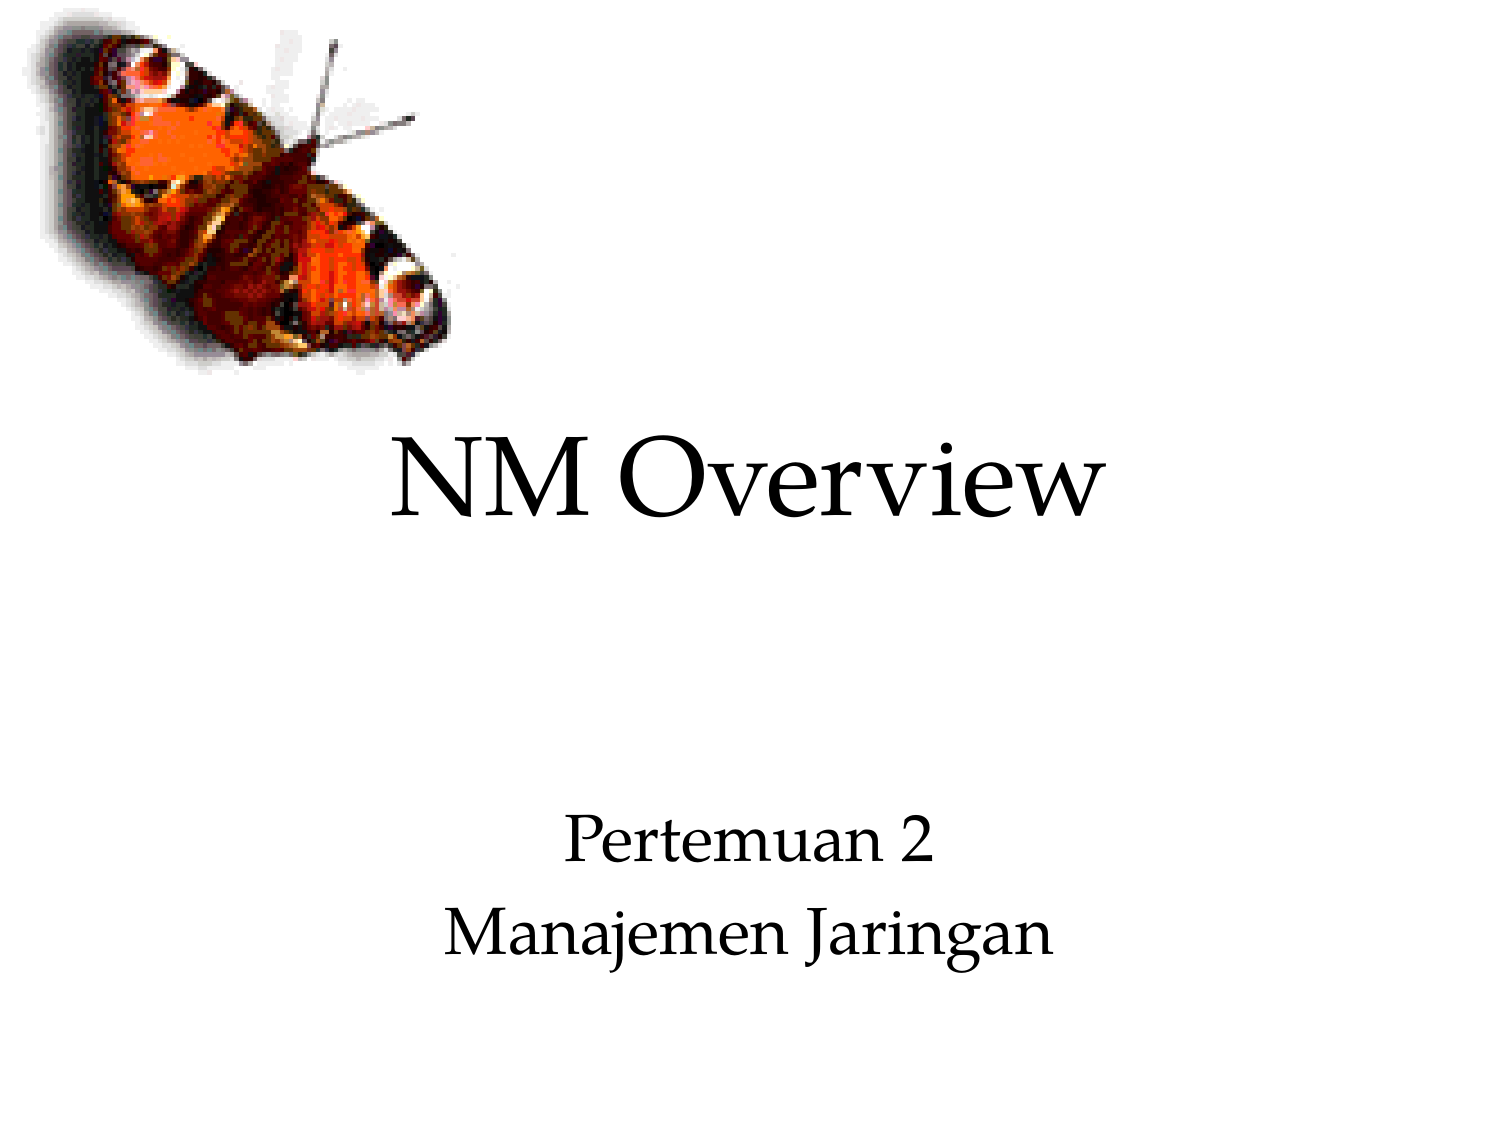

# NM Overview
Pertemuan 2
Manajemen Jaringan